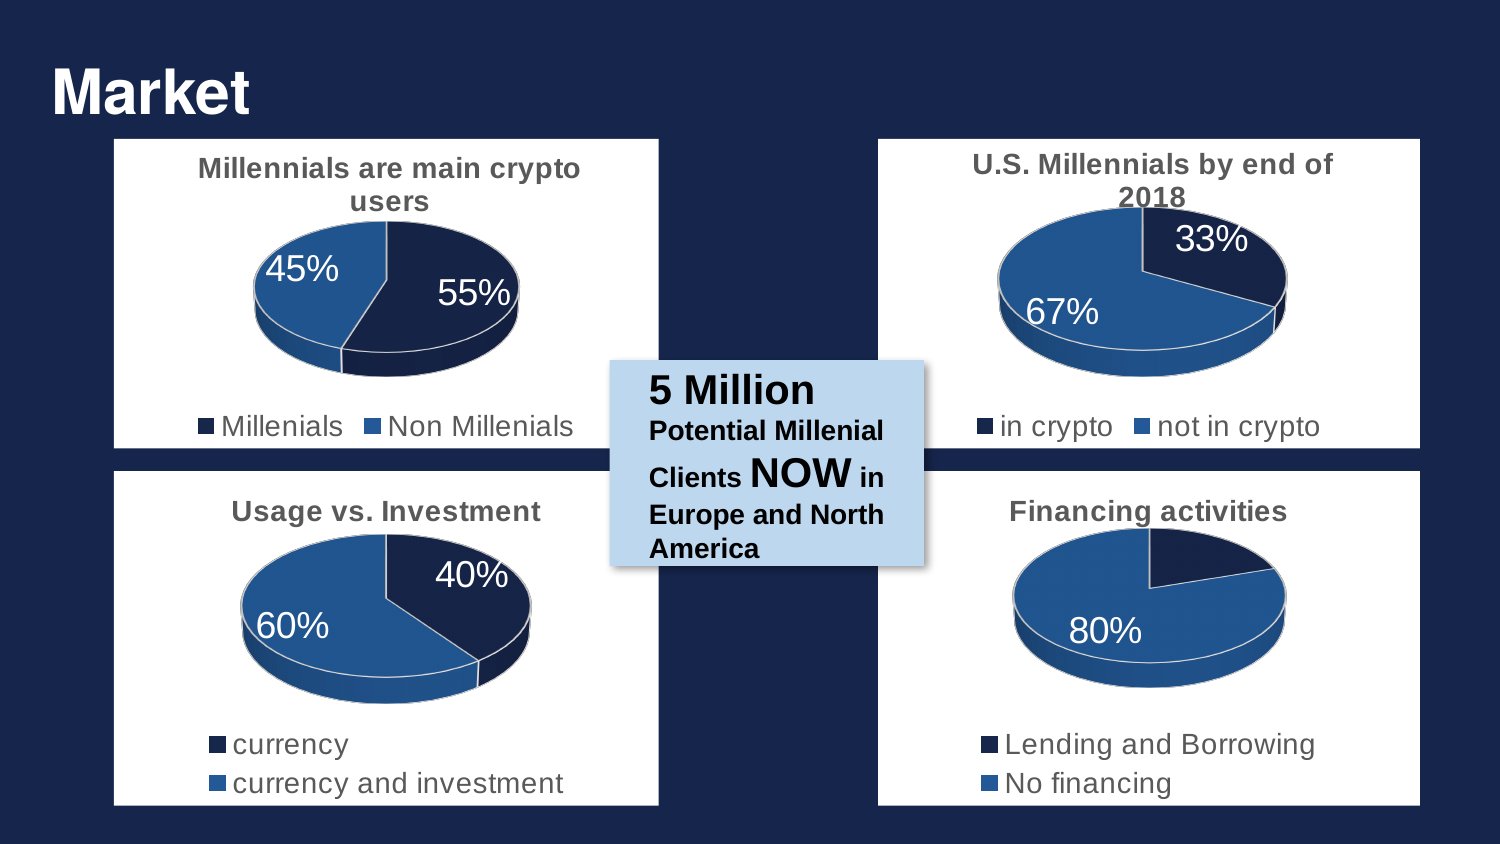

Market

[unsupported chart]

[unsupported chart]

5 Million
Potential Millenial
Clients NOW in Europe and North America

[unsupported chart]

[unsupported chart]